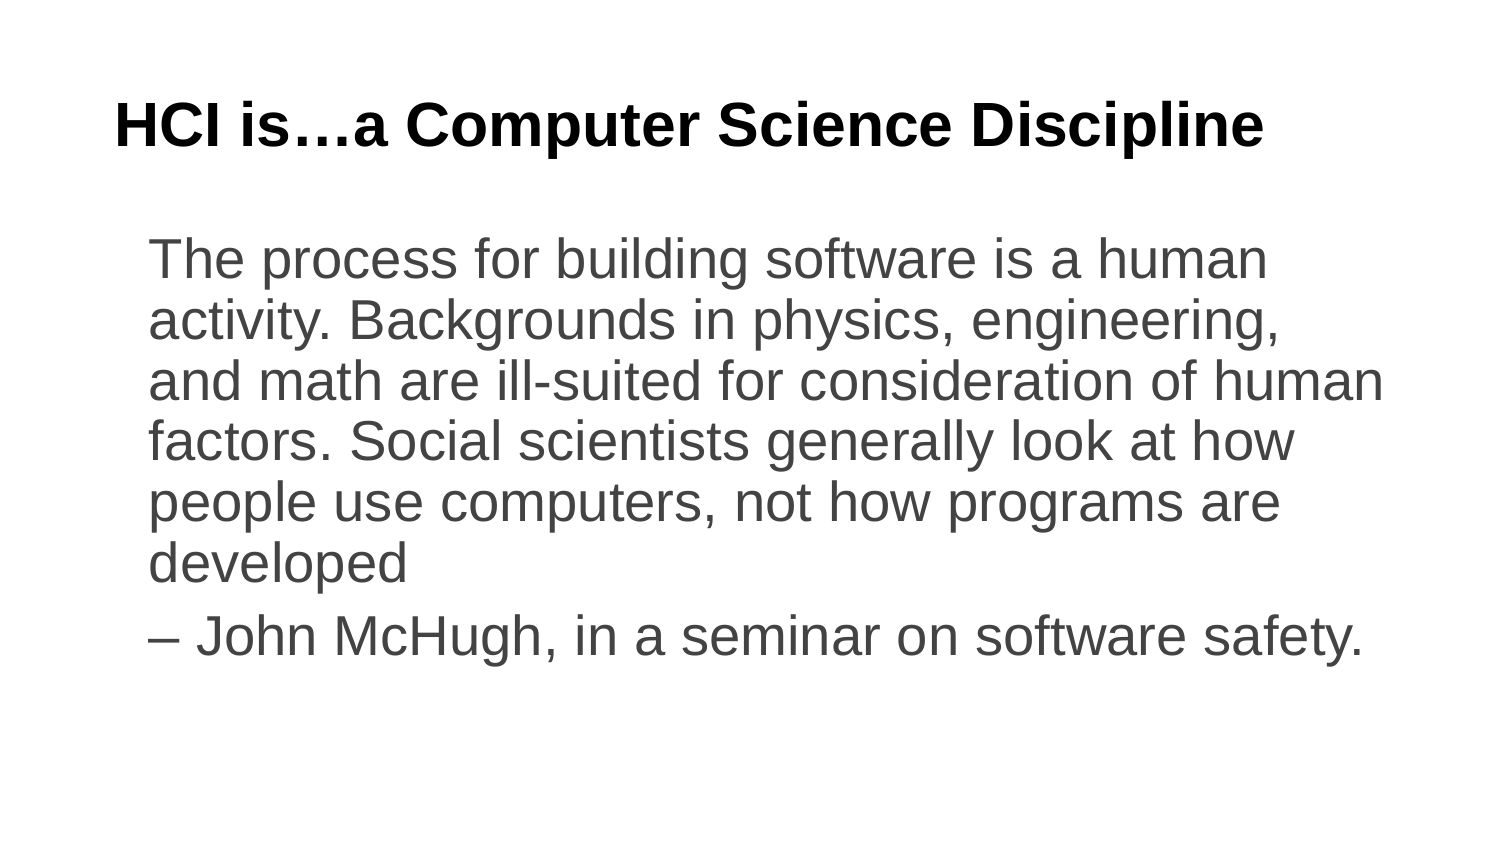

# HCI is…a Computer Science Discipline
The process for building software is a human activity. Backgrounds in physics, engineering, and math are ill-suited for consideration of human factors. Social scientists generally look at how people use computers, not how programs are developed
– John McHugh, in a seminar on software safety.